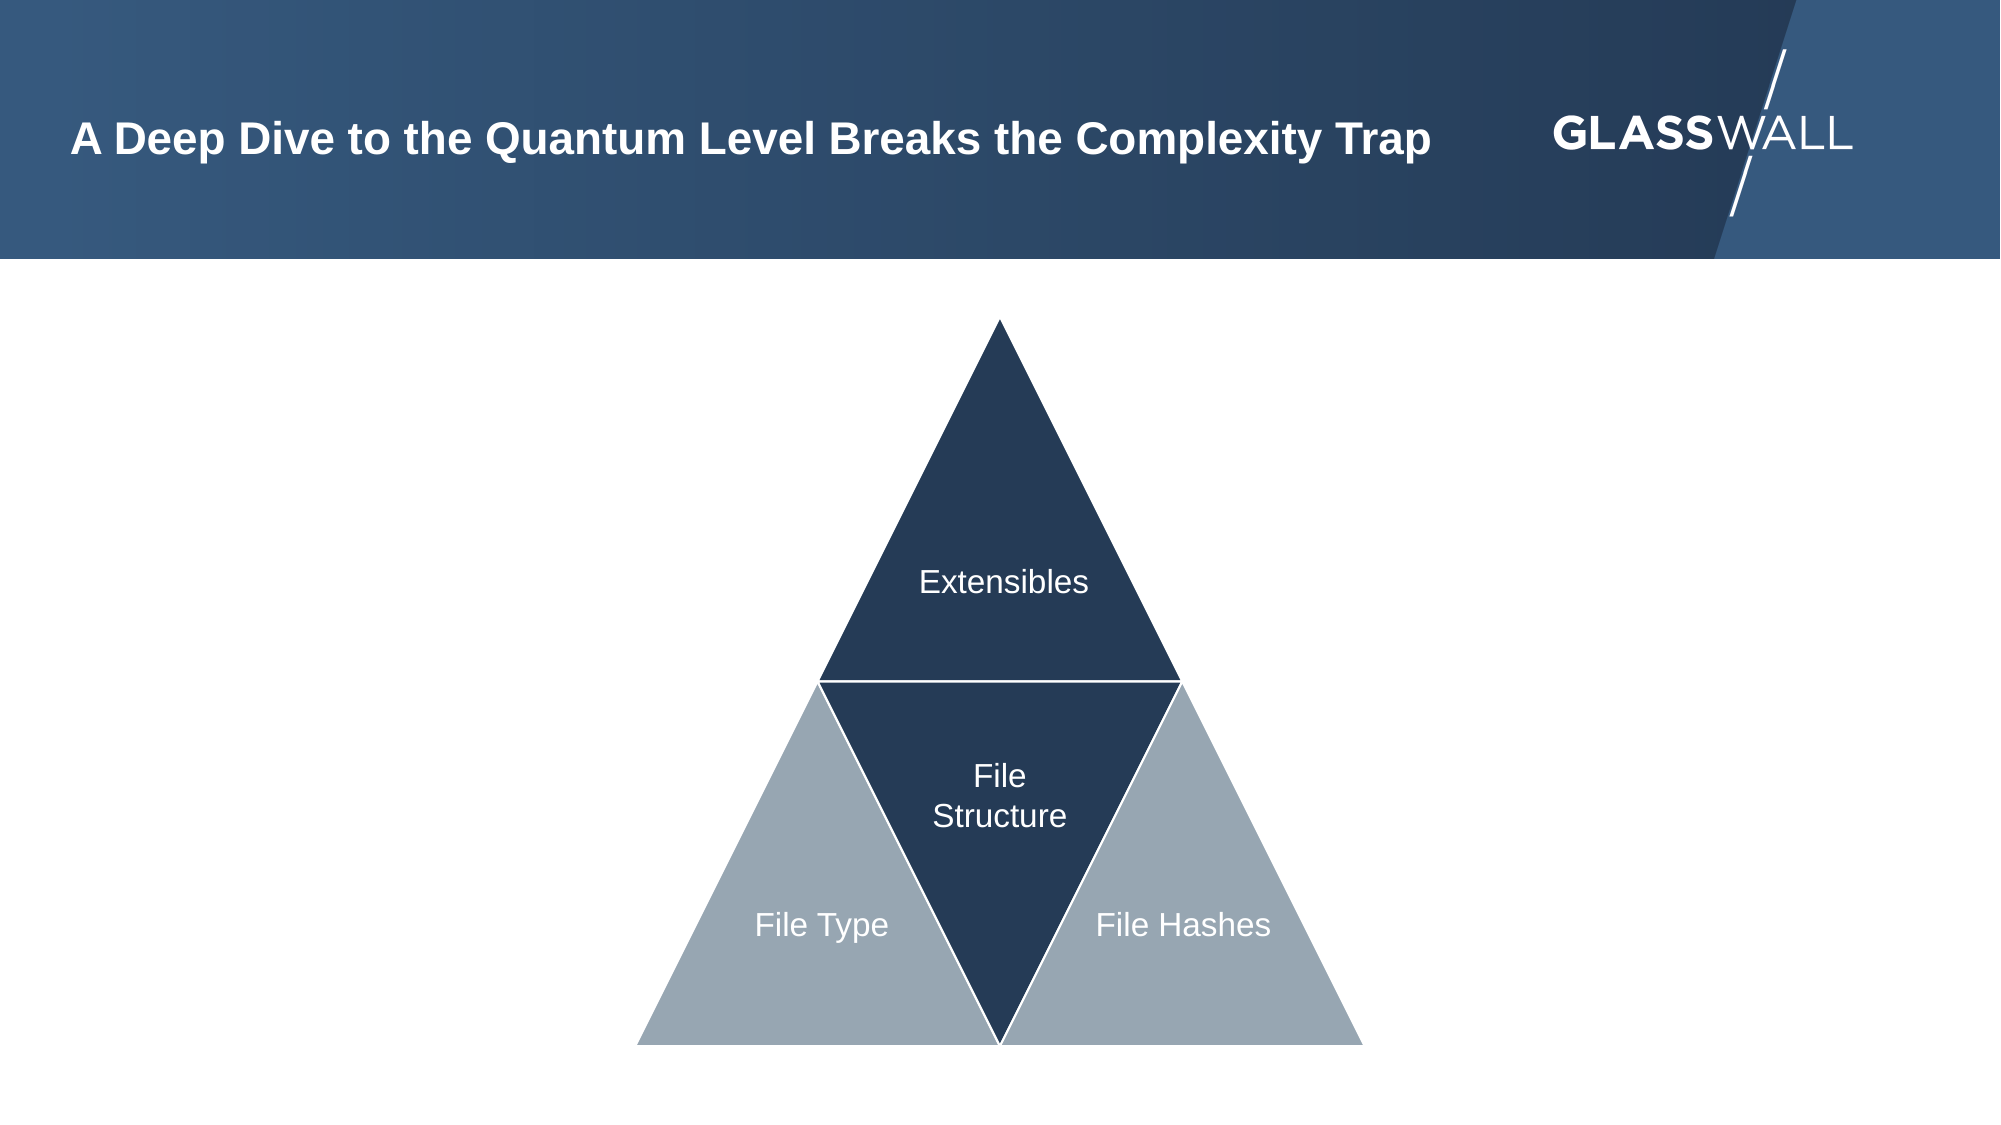

A Deep Dive to the Quantum Level Breaks the Complexity Trap

Extensibles
File
Structure
File Type
File Hashes